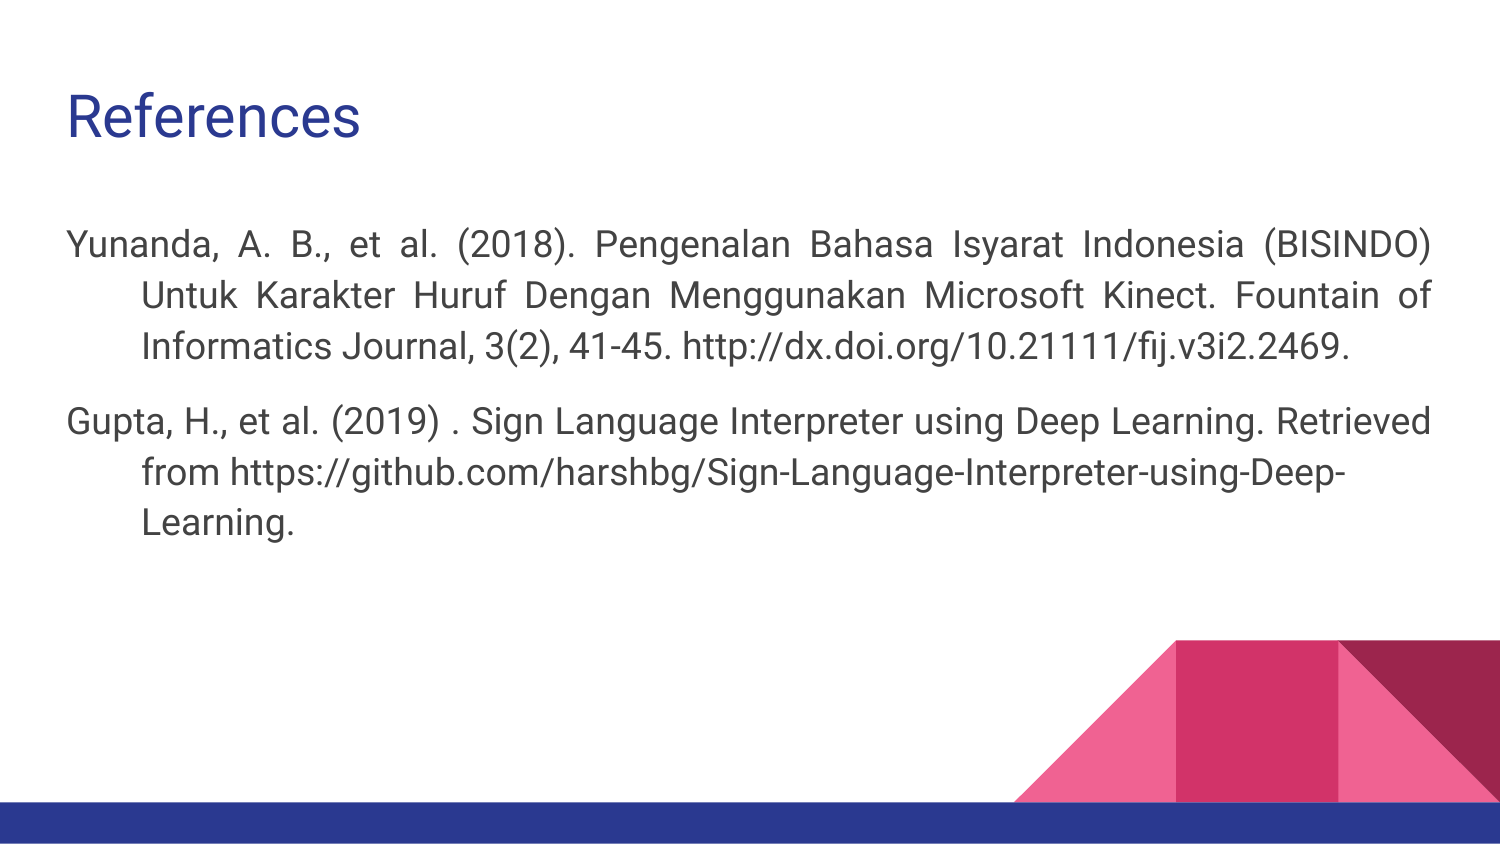

# References
Yunanda, A. B., et al. (2018). Pengenalan Bahasa Isyarat Indonesia (BISINDO) Untuk Karakter Huruf Dengan Menggunakan Microsoft Kinect. Fountain of Informatics Journal, 3(2), 41-45. http://dx.doi.org/10.21111/fij.v3i2.2469.
Gupta, H., et al. (2019) . Sign Language Interpreter using Deep Learning. Retrieved from https://github.com/harshbg/Sign-Language-Interpreter-using-Deep-
Learning.